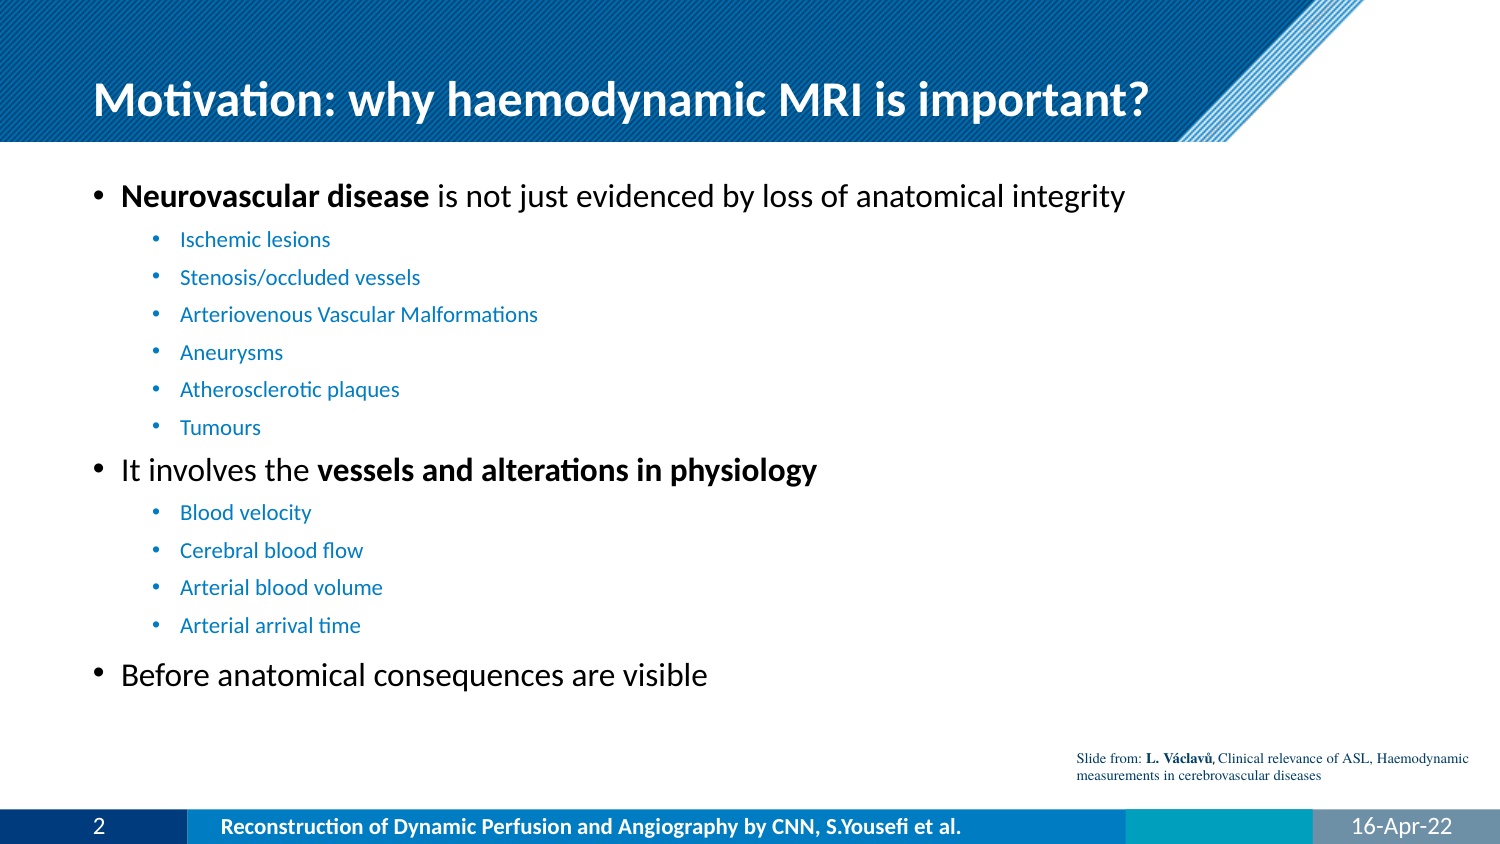

# Motivation: why haemodynamic MRI is important?
Neurovascular disease is not just evidenced by loss of anatomical integrity
Ischemic lesions
Stenosis/occluded vessels
Arteriovenous Vascular Malformations
Aneurysms
Atherosclerotic plaques
Tumours
It involves the vessels and alterations in physiology
Blood velocity
Cerebral blood flow
Arterial blood volume
Arterial arrival time
Before anatomical consequences are visible
Slide from: L. Václavů, Clinical relevance of ASL, Haemodynamic measurements in cerebrovascular diseases

2
Reconstruction of Dynamic Perfusion and Angiography by CNN, S.Yousefi et al.
16-Apr-22